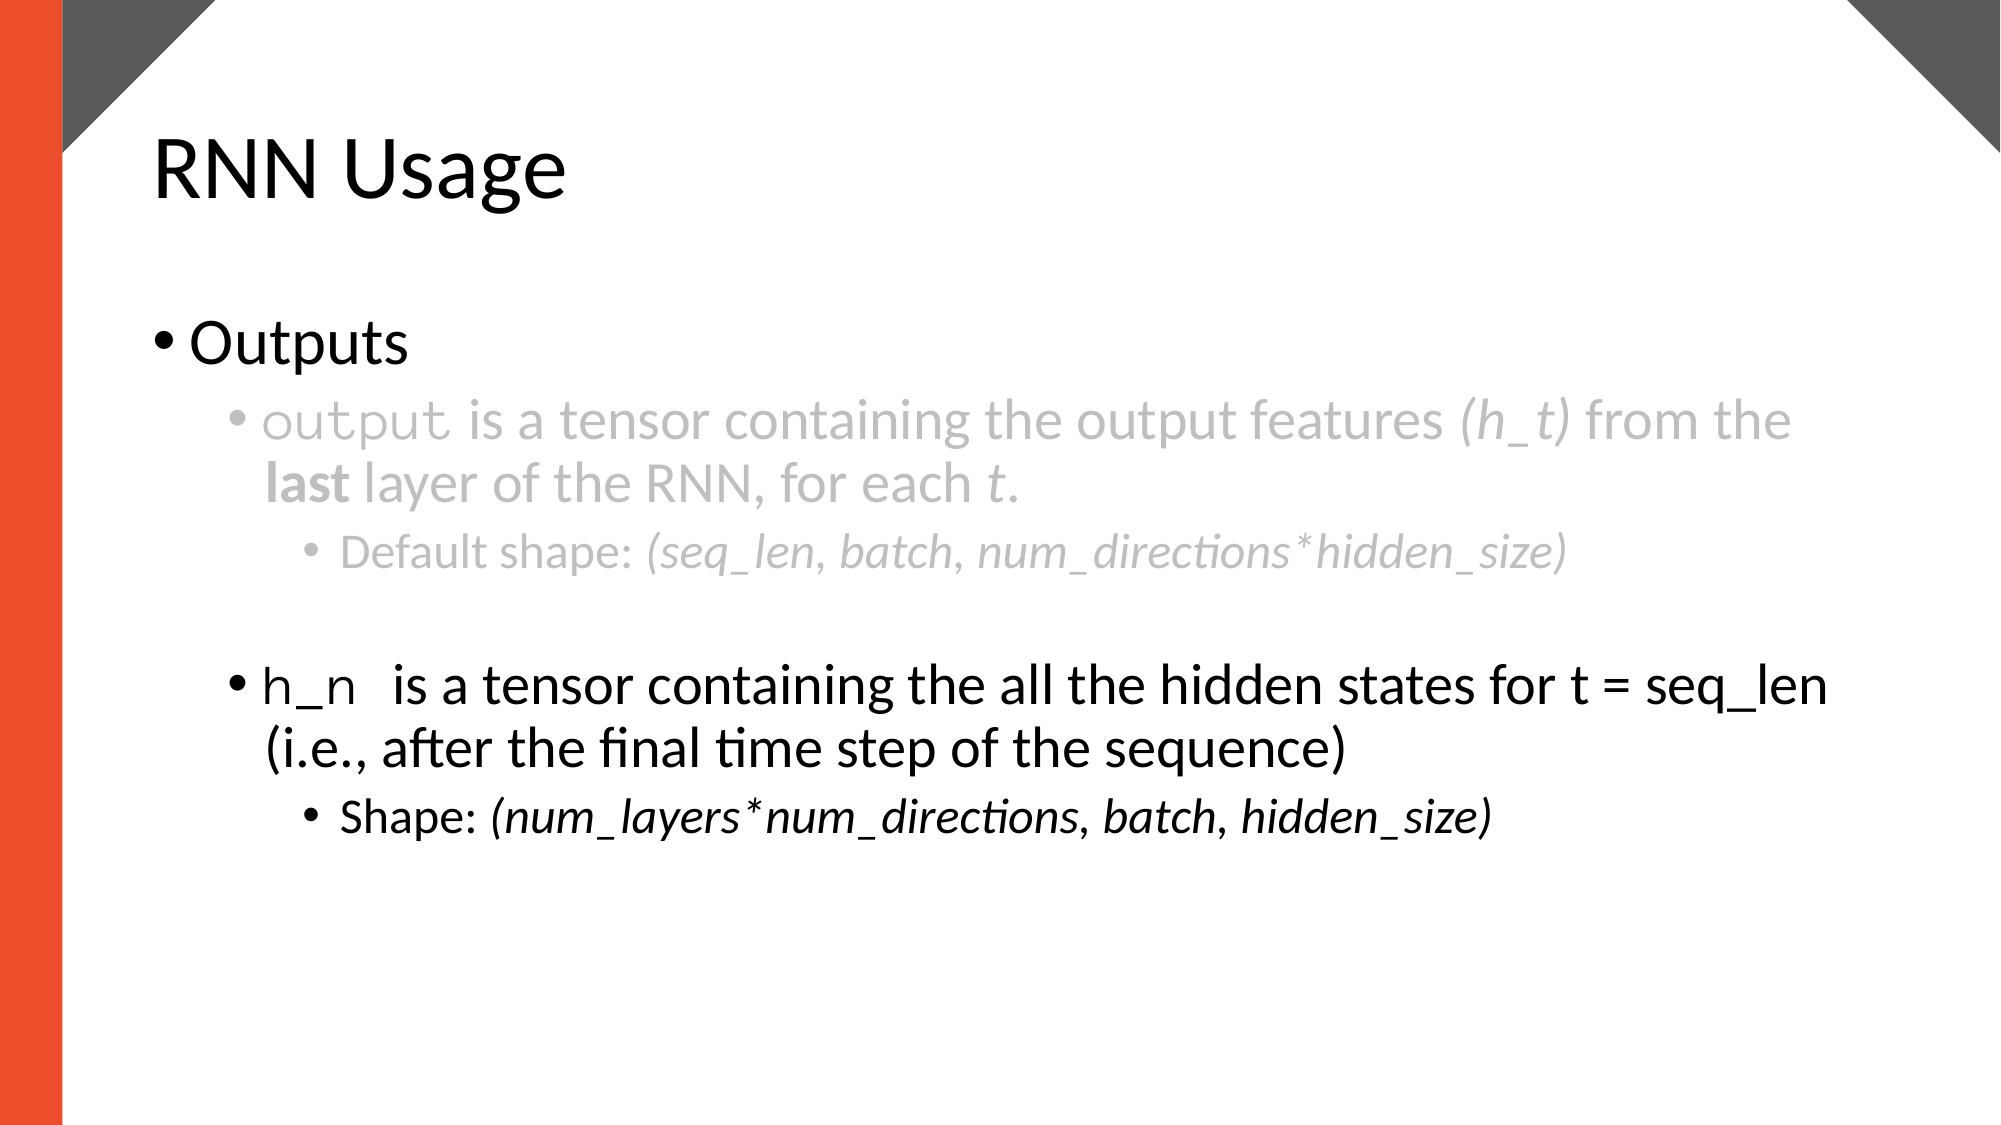

# RNN Usage
Outputs
output is a tensor containing the output features (h_t) from the last layer of the RNN, for each t.
Default shape: (seq_len, batch, num_directions*hidden_size)

h_n is a tensor containing the all the hidden states for t = seq_len (i.e., after the final time step of the sequence)
Shape: (num_layers*num_directions, batch, hidden_size)